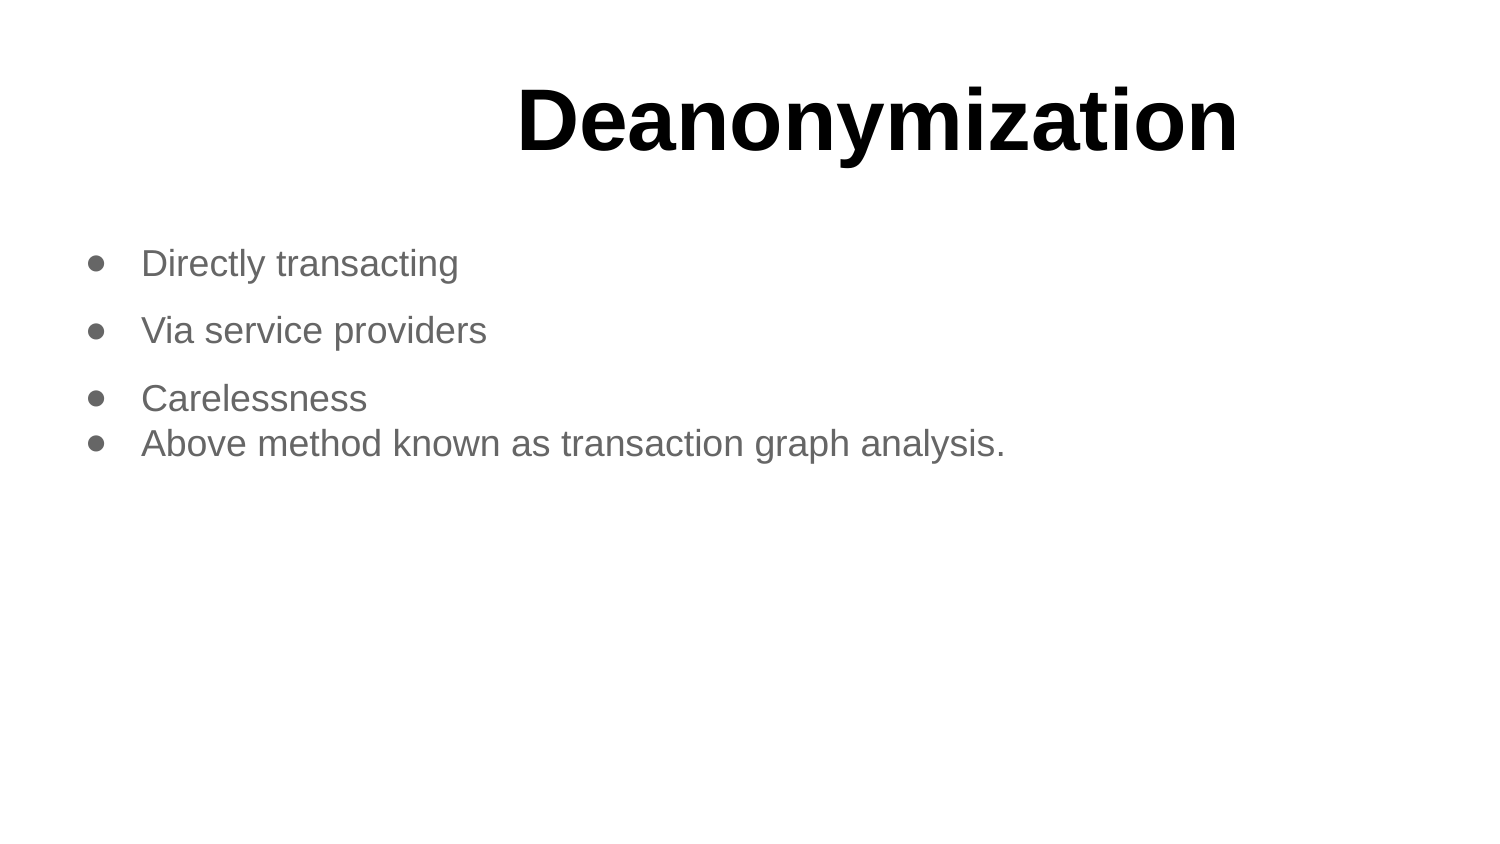

# Deanonymization
Directly transacting
Via service providers
Carelessness
Above method known as transaction graph analysis.